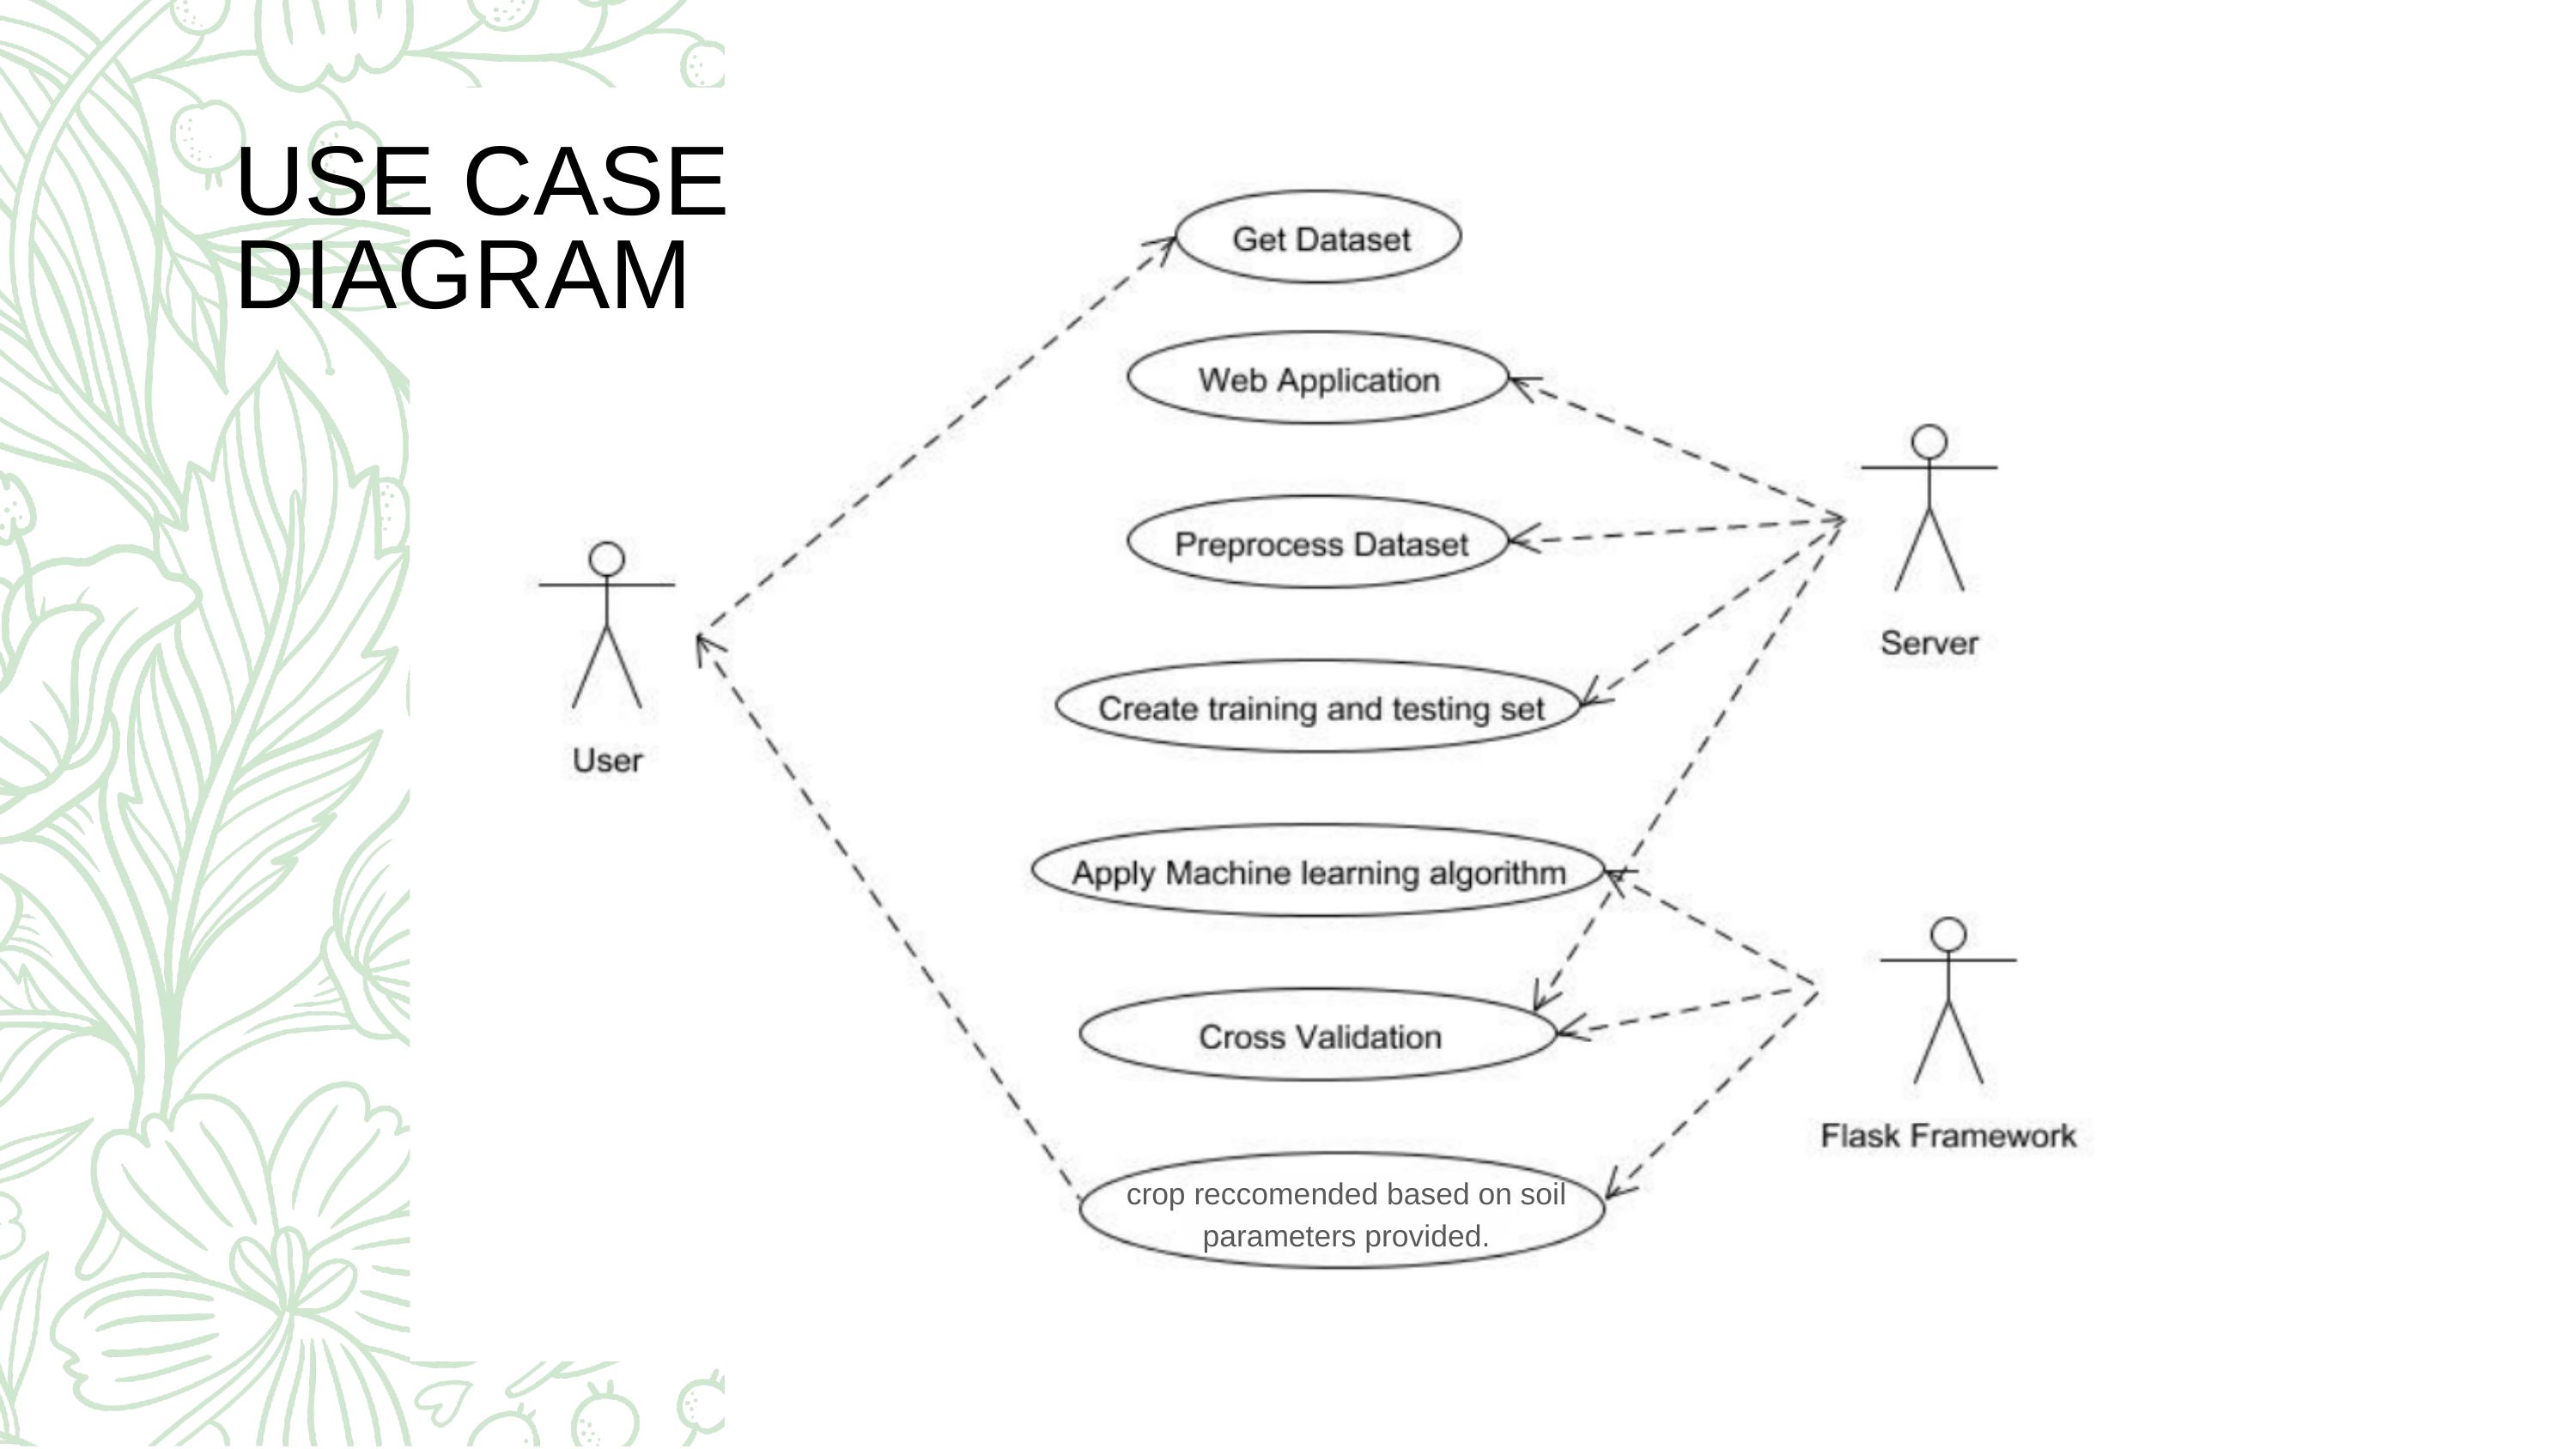

crop reccomended based on soil parameters provided.

USE CASE DIAGRAM